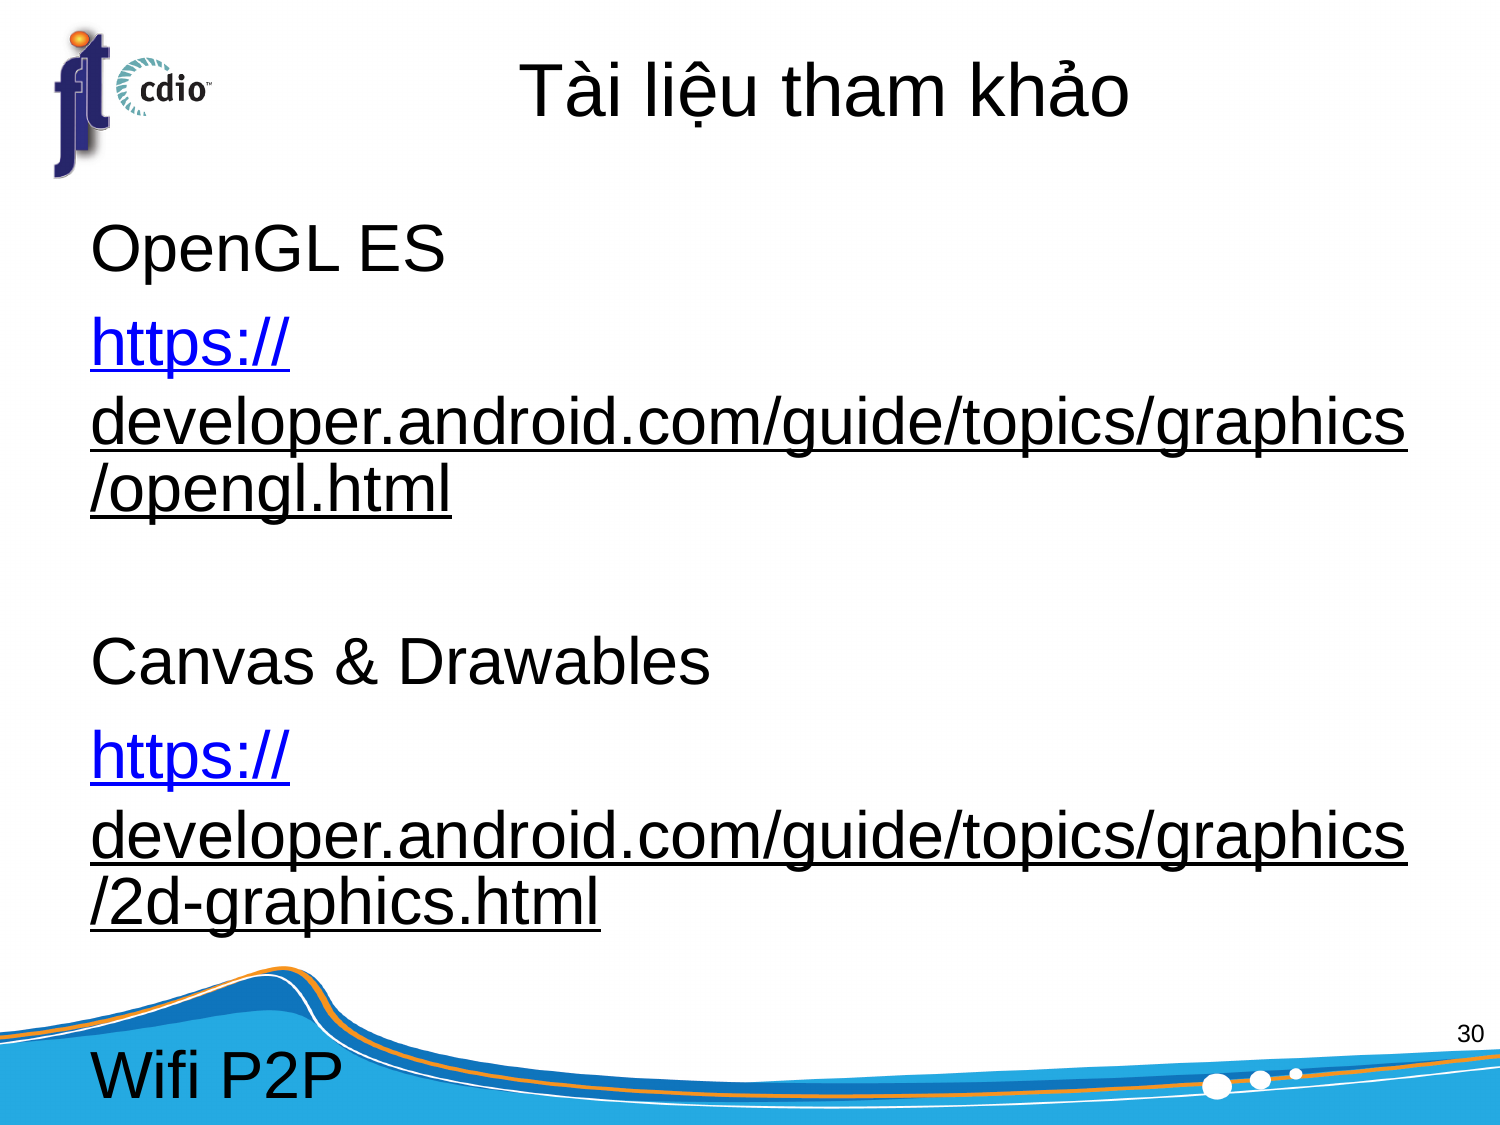

# Tài liệu tham khảo
OpenGL ES
https://developer.android.com/guide/topics/graphics/opengl.html
Canvas & Drawables
https://developer.android.com/guide/topics/graphics/2d-graphics.html
Wifi P2P
https://developer.android.com/guide/topics/connectivity/wifip2p.html
30